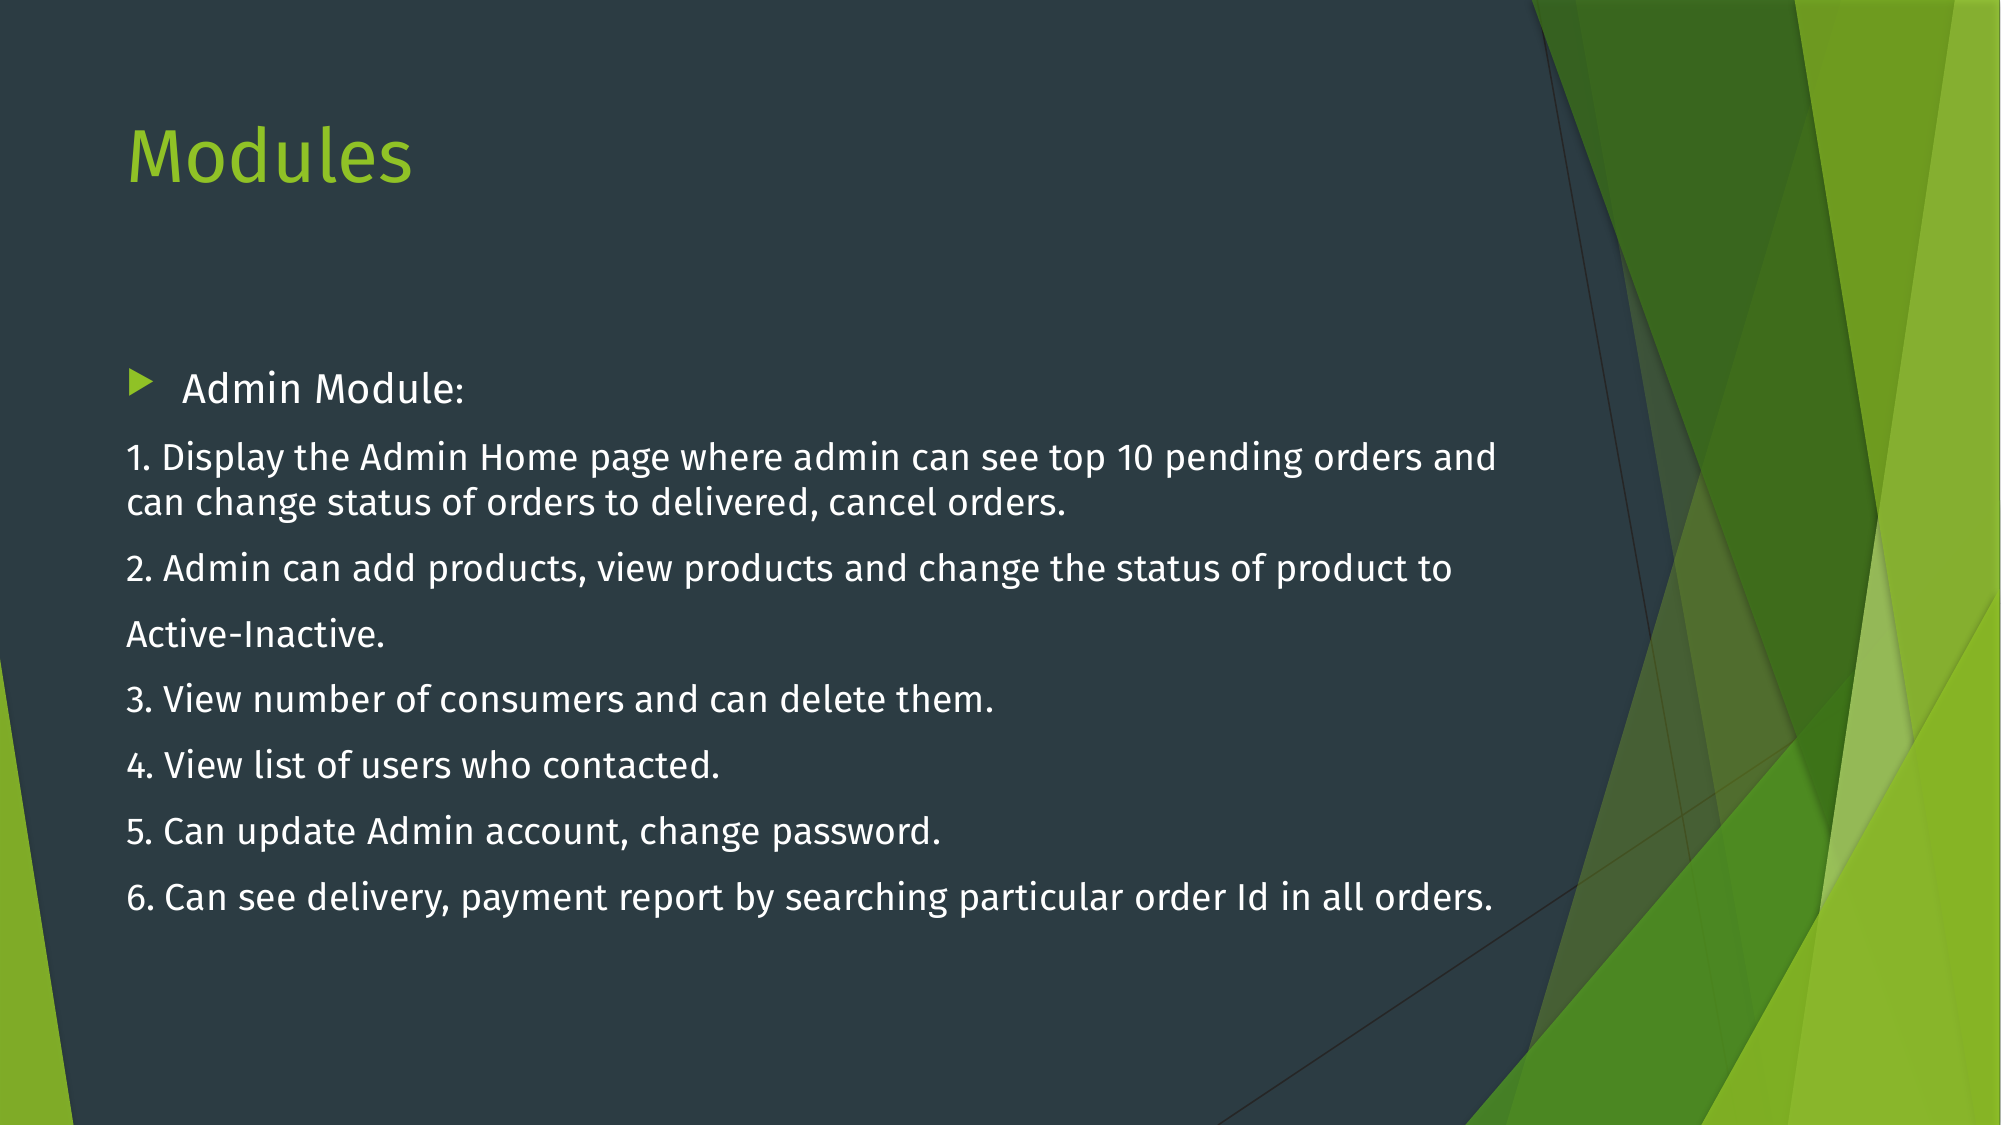

# Modules
Admin Module:
1. Display the Admin Home page where admin can see top 10 pending orders and can change status of orders to delivered, cancel orders.
2. Admin can add products, view products and change the status of product to
Active-Inactive.
3. View number of consumers and can delete them.
4. View list of users who contacted.
5. Can update Admin account, change password.
6. Can see delivery, payment report by searching particular order Id in all orders.